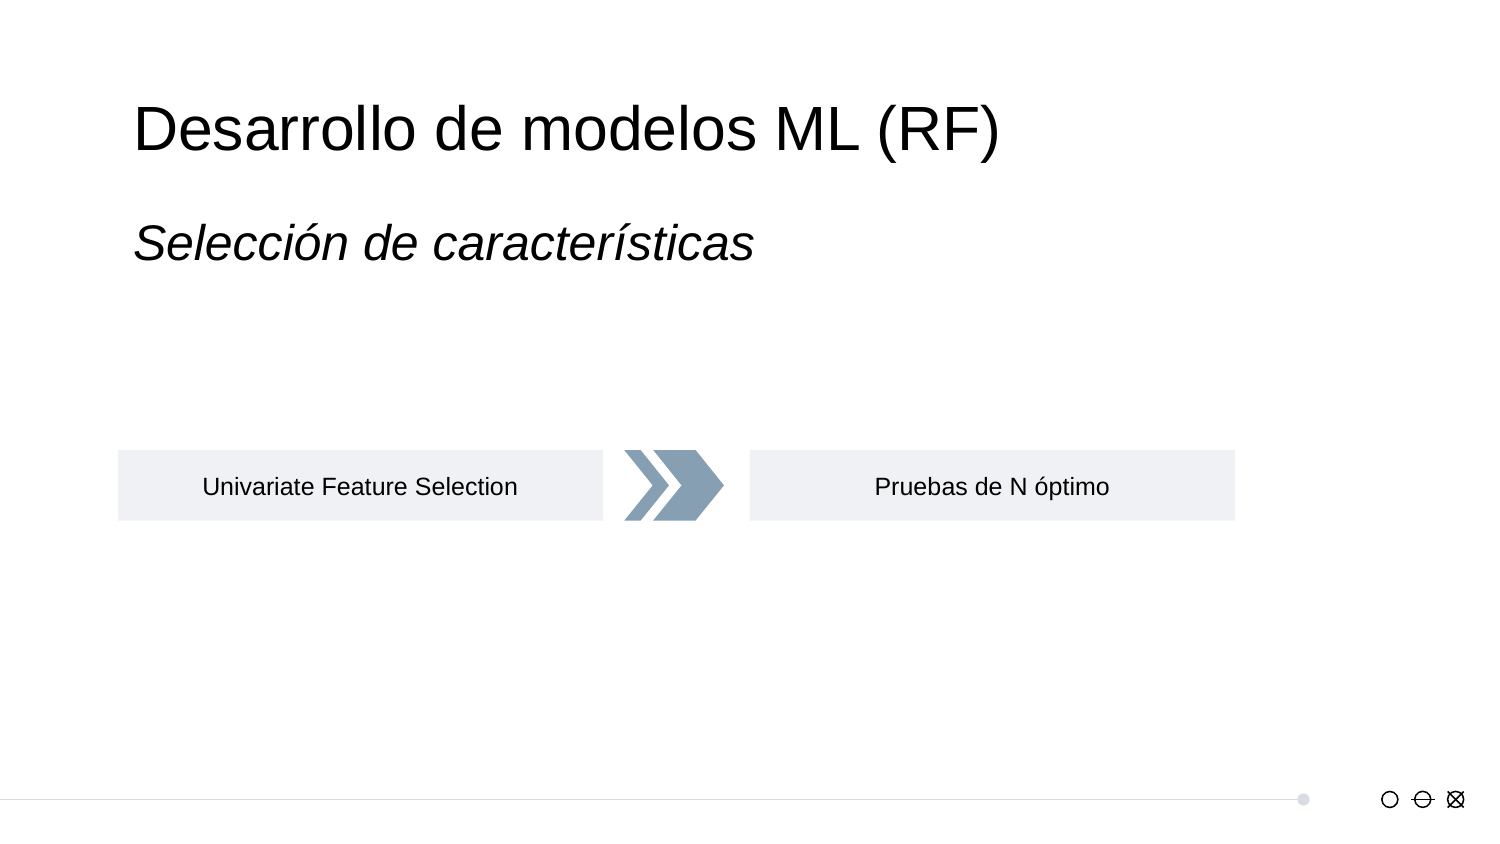

# Desarrollo de modelos ML (RF)
Selección de características
Univariate Feature Selection

Pruebas de N óptimo